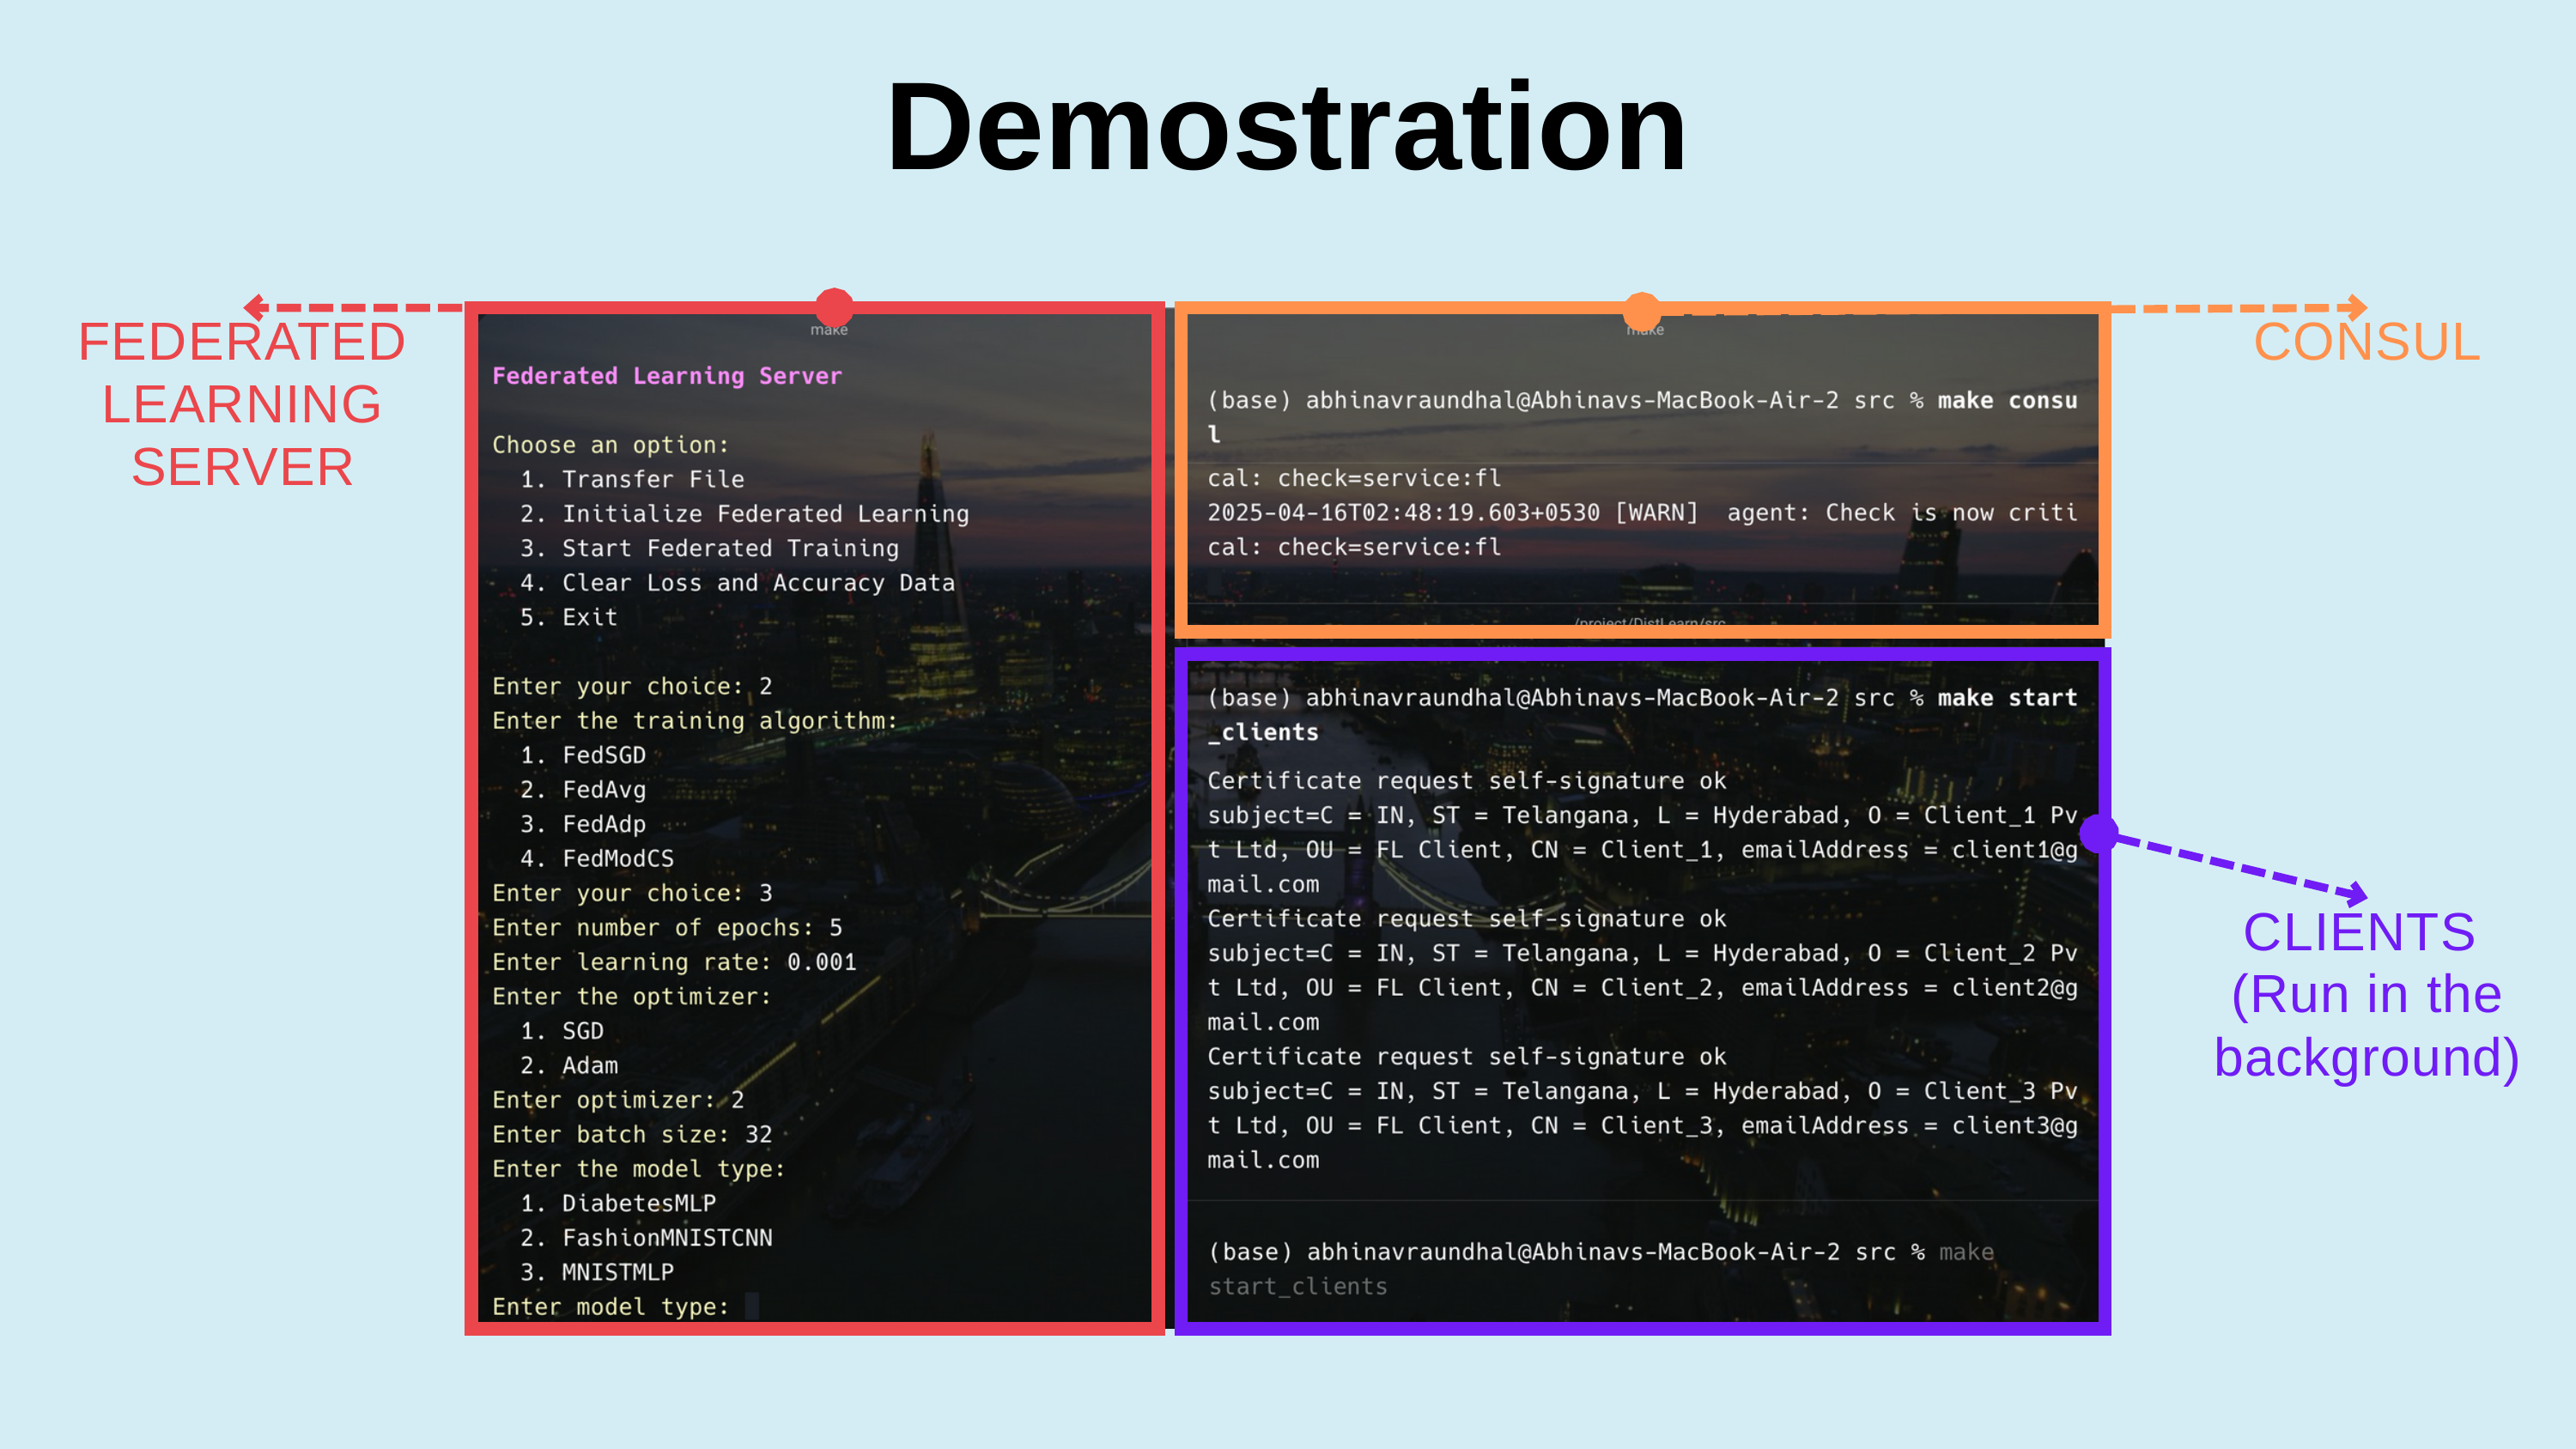

Demostration
FEDERATED LEARNING SERVER

CONSUL

CLIENTS
(Run in the background)